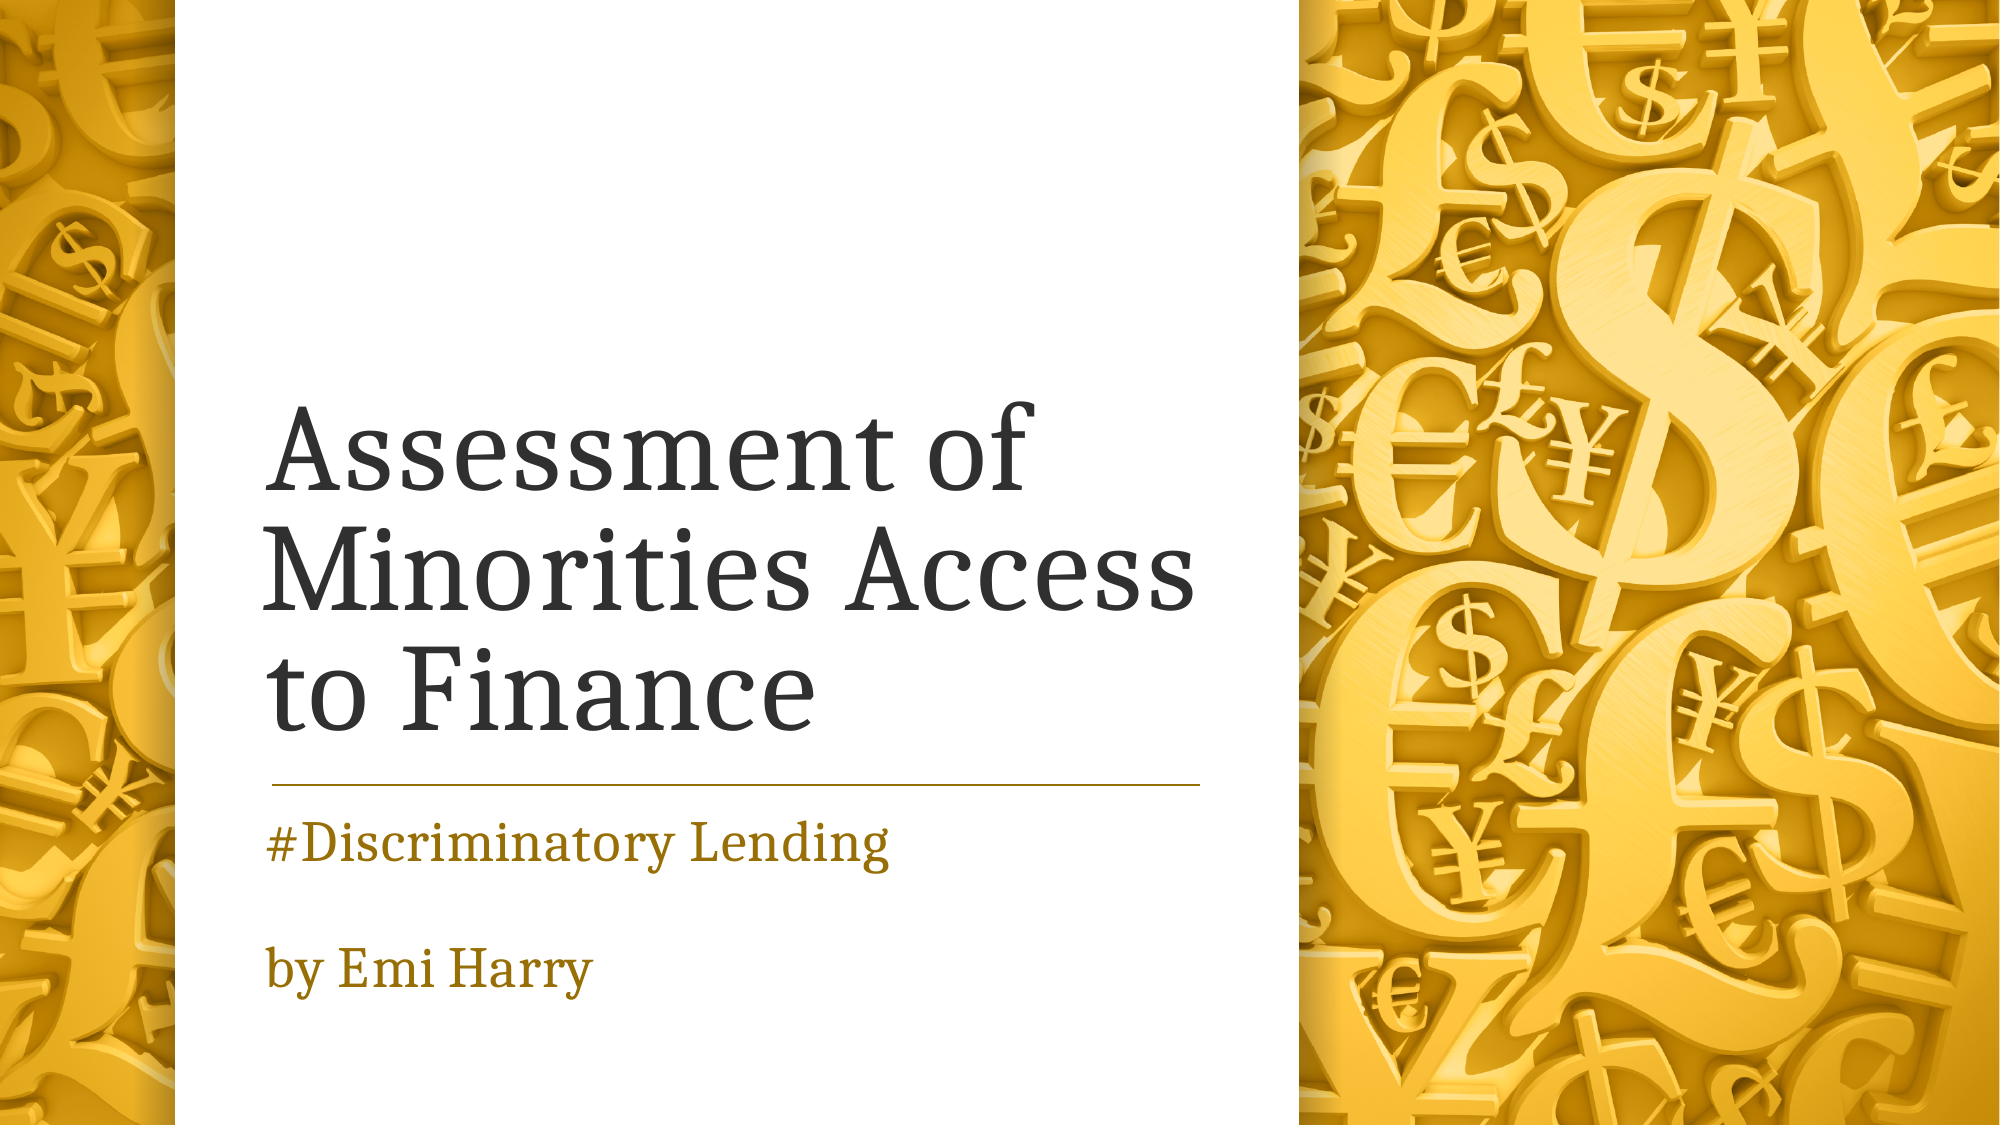

# Assessment of Minorities Access to Finance
#Discriminatory Lending

by Emi Harry